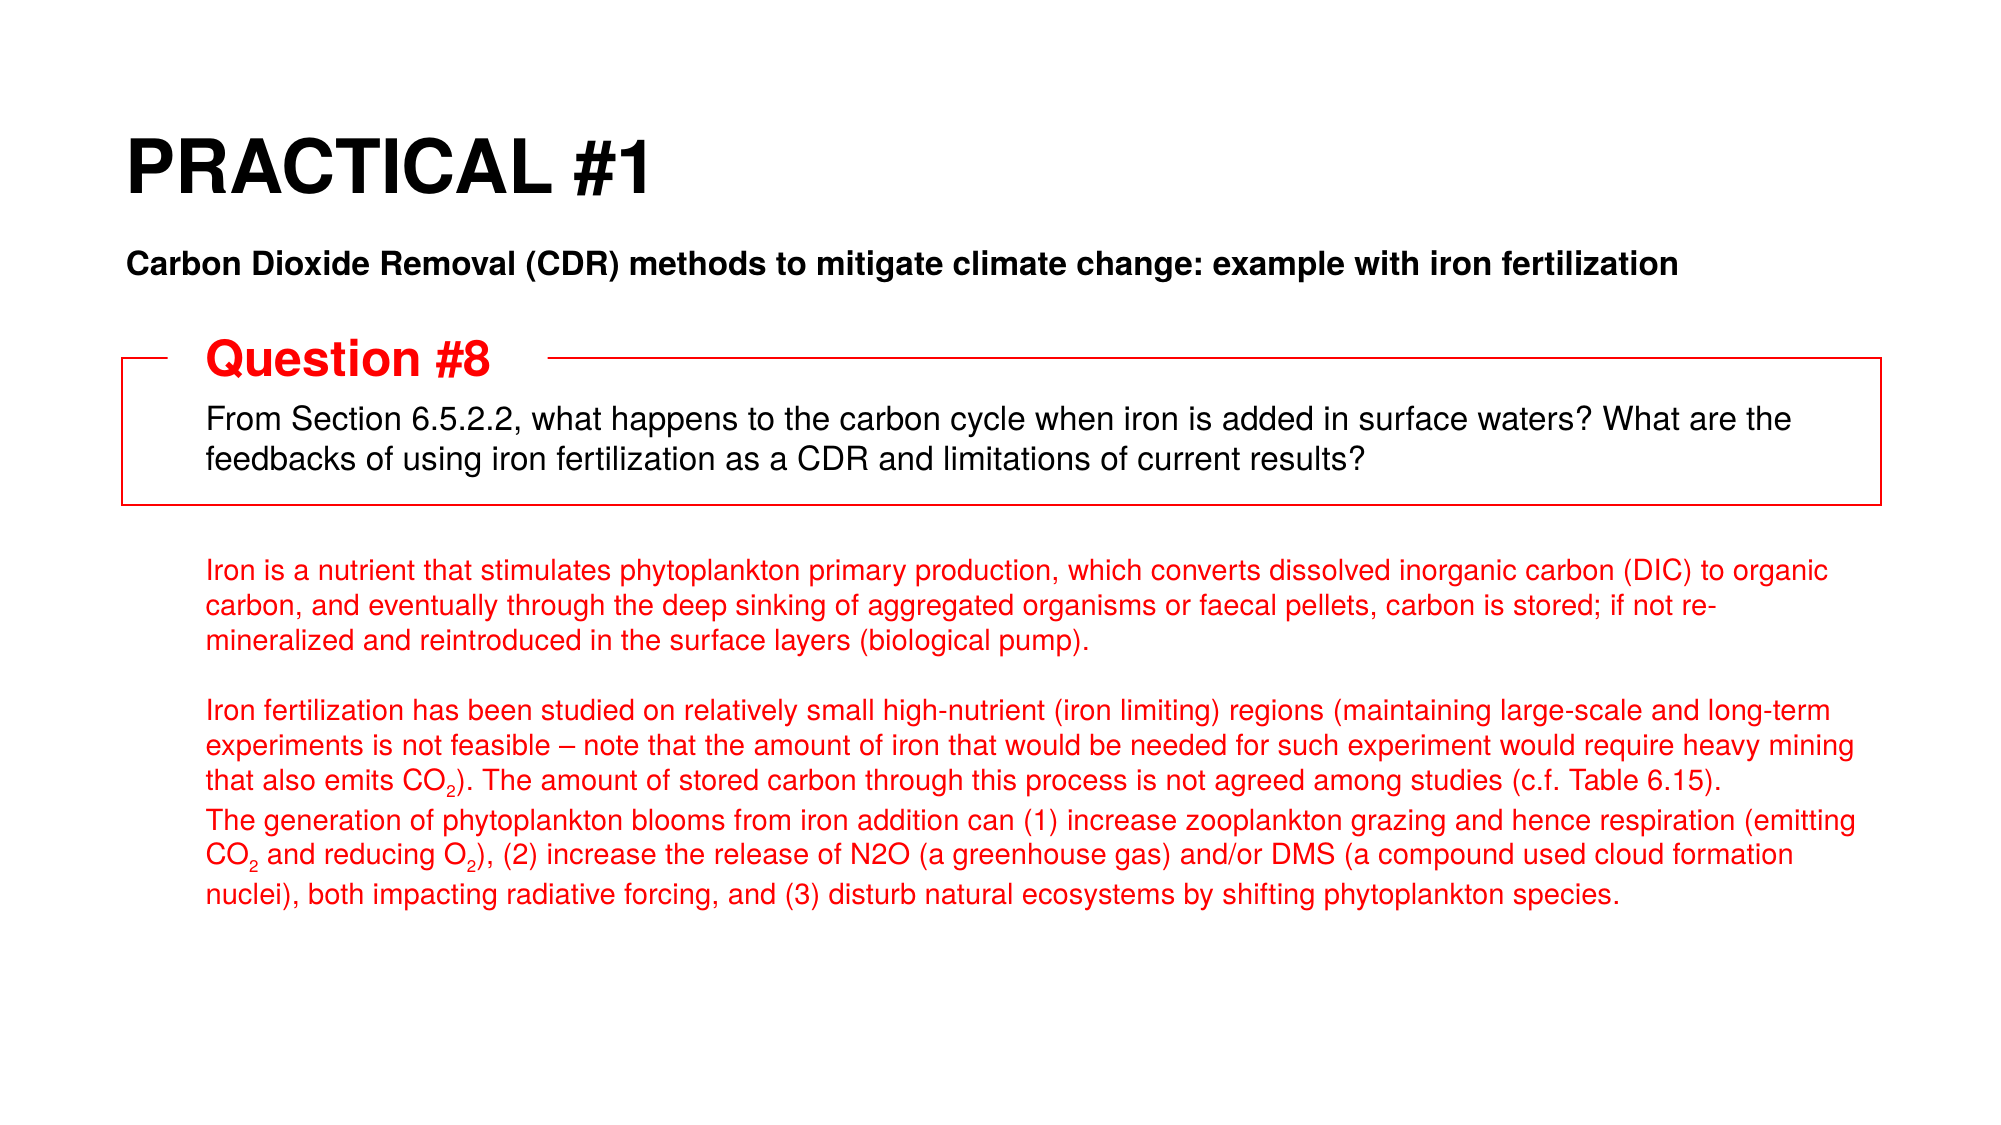

PRACTICAL #1
Carbon Dioxide Removal (CDR) methods to mitigate climate change: example with iron fertilization

Question #8

From Section 6.5.2.2, what happens to the carbon cycle when iron is added in surface waters? What are the feedbacks of using iron fertilization as a CDR and limitations of current results?
Iron is a nutrient that stimulates phytoplankton primary production, which converts dissolved inorganic carbon (DIC) to organic carbon, and eventually through the deep sinking of aggregated organisms or faecal pellets, carbon is stored; if not re-mineralized and reintroduced in the surface layers (biological pump).

Iron fertilization has been studied on relatively small high-nutrient (iron limiting) regions (maintaining large-scale and long-term experiments is not feasible – note that the amount of iron that would be needed for such experiment would require heavy mining that also emits CO2). The amount of stored carbon through this process is not agreed among studies (c.f. Table 6.15).
The generation of phytoplankton blooms from iron addition can (1) increase zooplankton grazing and hence respiration (emitting CO2 and reducing O2), (2) increase the release of N2O (a greenhouse gas) and/or DMS (a compound used cloud formation nuclei), both impacting radiative forcing, and (3) disturb natural ecosystems by shifting phytoplankton species.